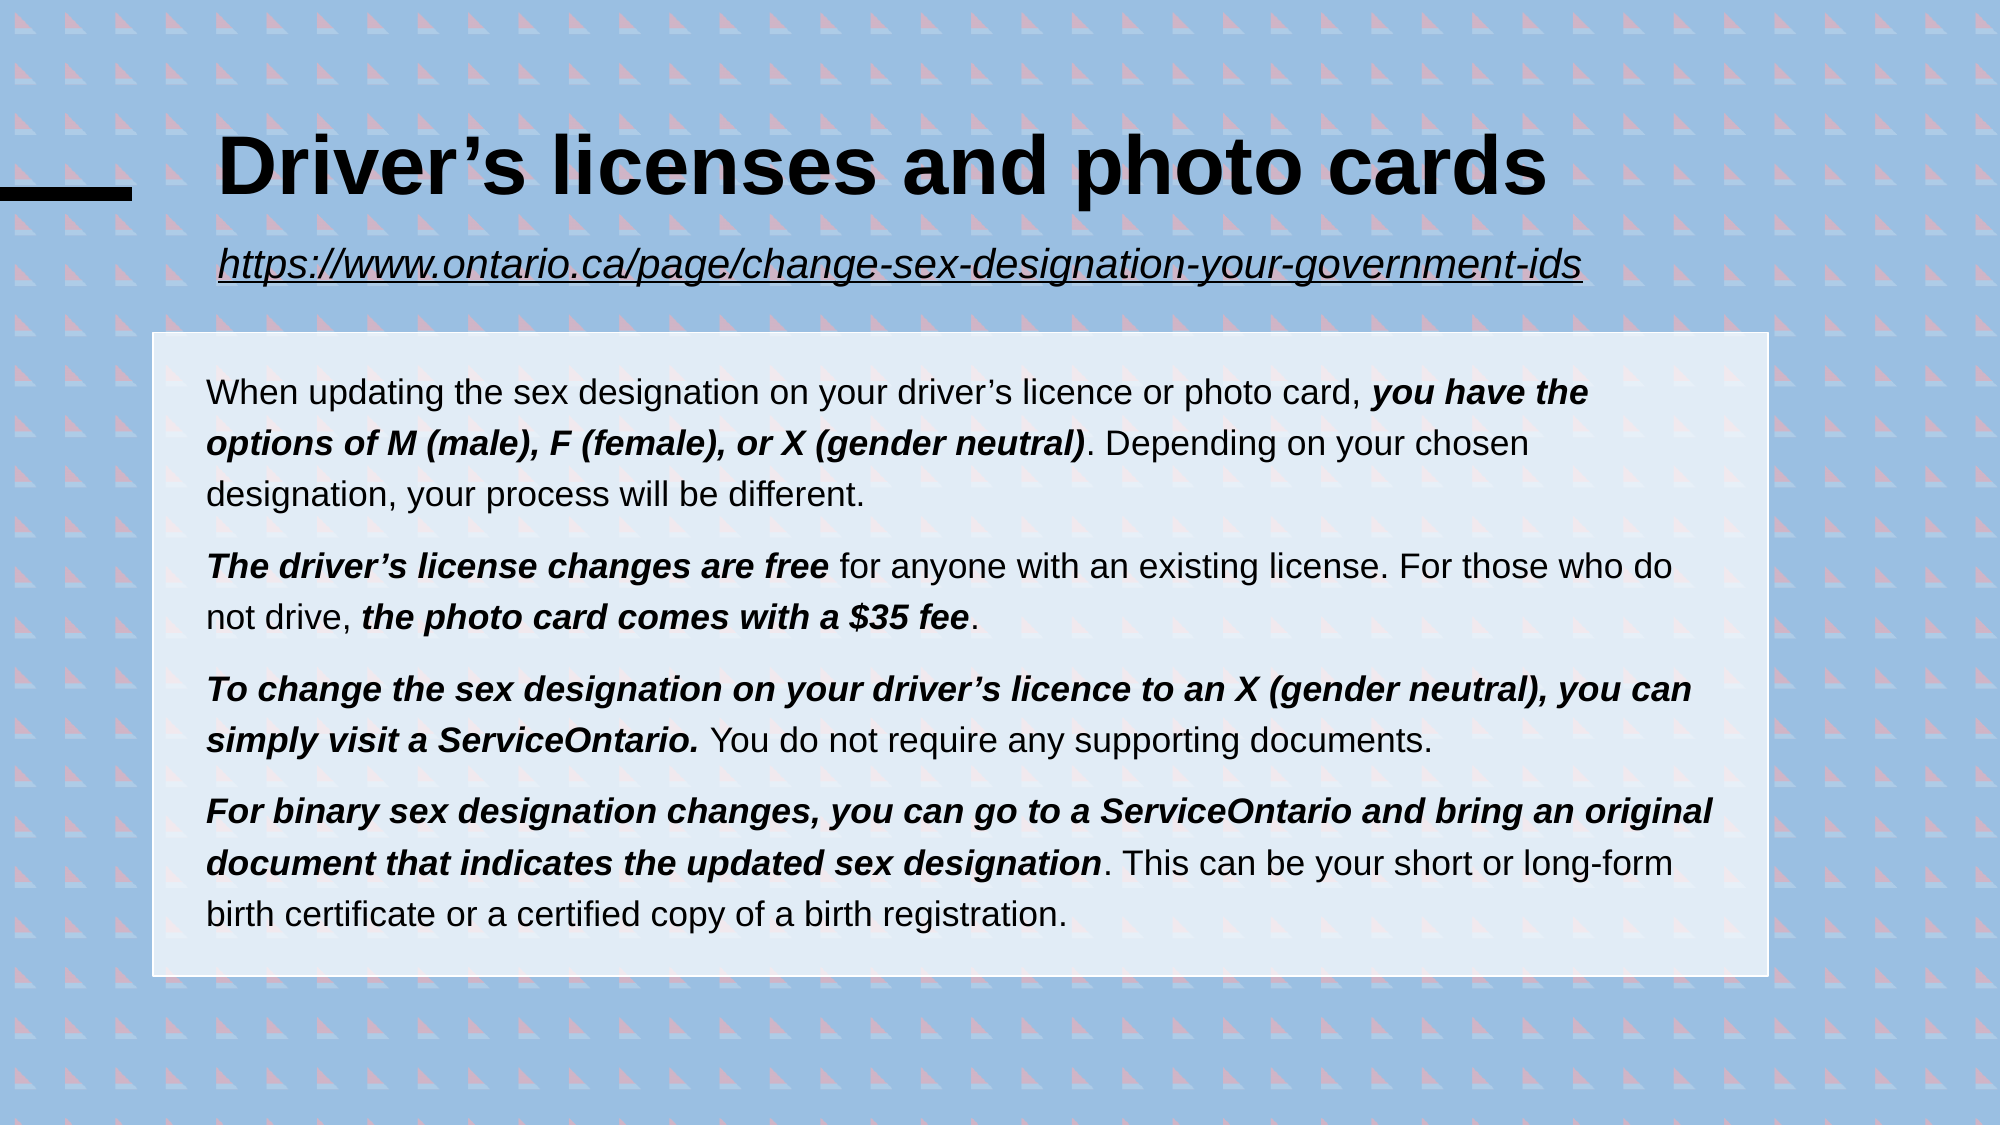

# Driver’s licenses and photo cards
https://www.ontario.ca/page/change-sex-designation-your-government-ids

When updating the sex designation on your driver’s licence or photo card, you have the options of M (male), F (female), or X (gender neutral). Depending on your chosen designation, your process will be different.
The driver’s license changes are free for anyone with an existing license. For those who do not drive, the photo card comes with a $35 fee.
To change the sex designation on your driver’s licence to an X (gender neutral), you can simply visit a ServiceOntario. You do not require any supporting documents.
For binary sex designation changes, you can go to a ServiceOntario and bring an original document that indicates the updated sex designation. This can be your short or long-form birth certificate or a certified copy of a birth registration.